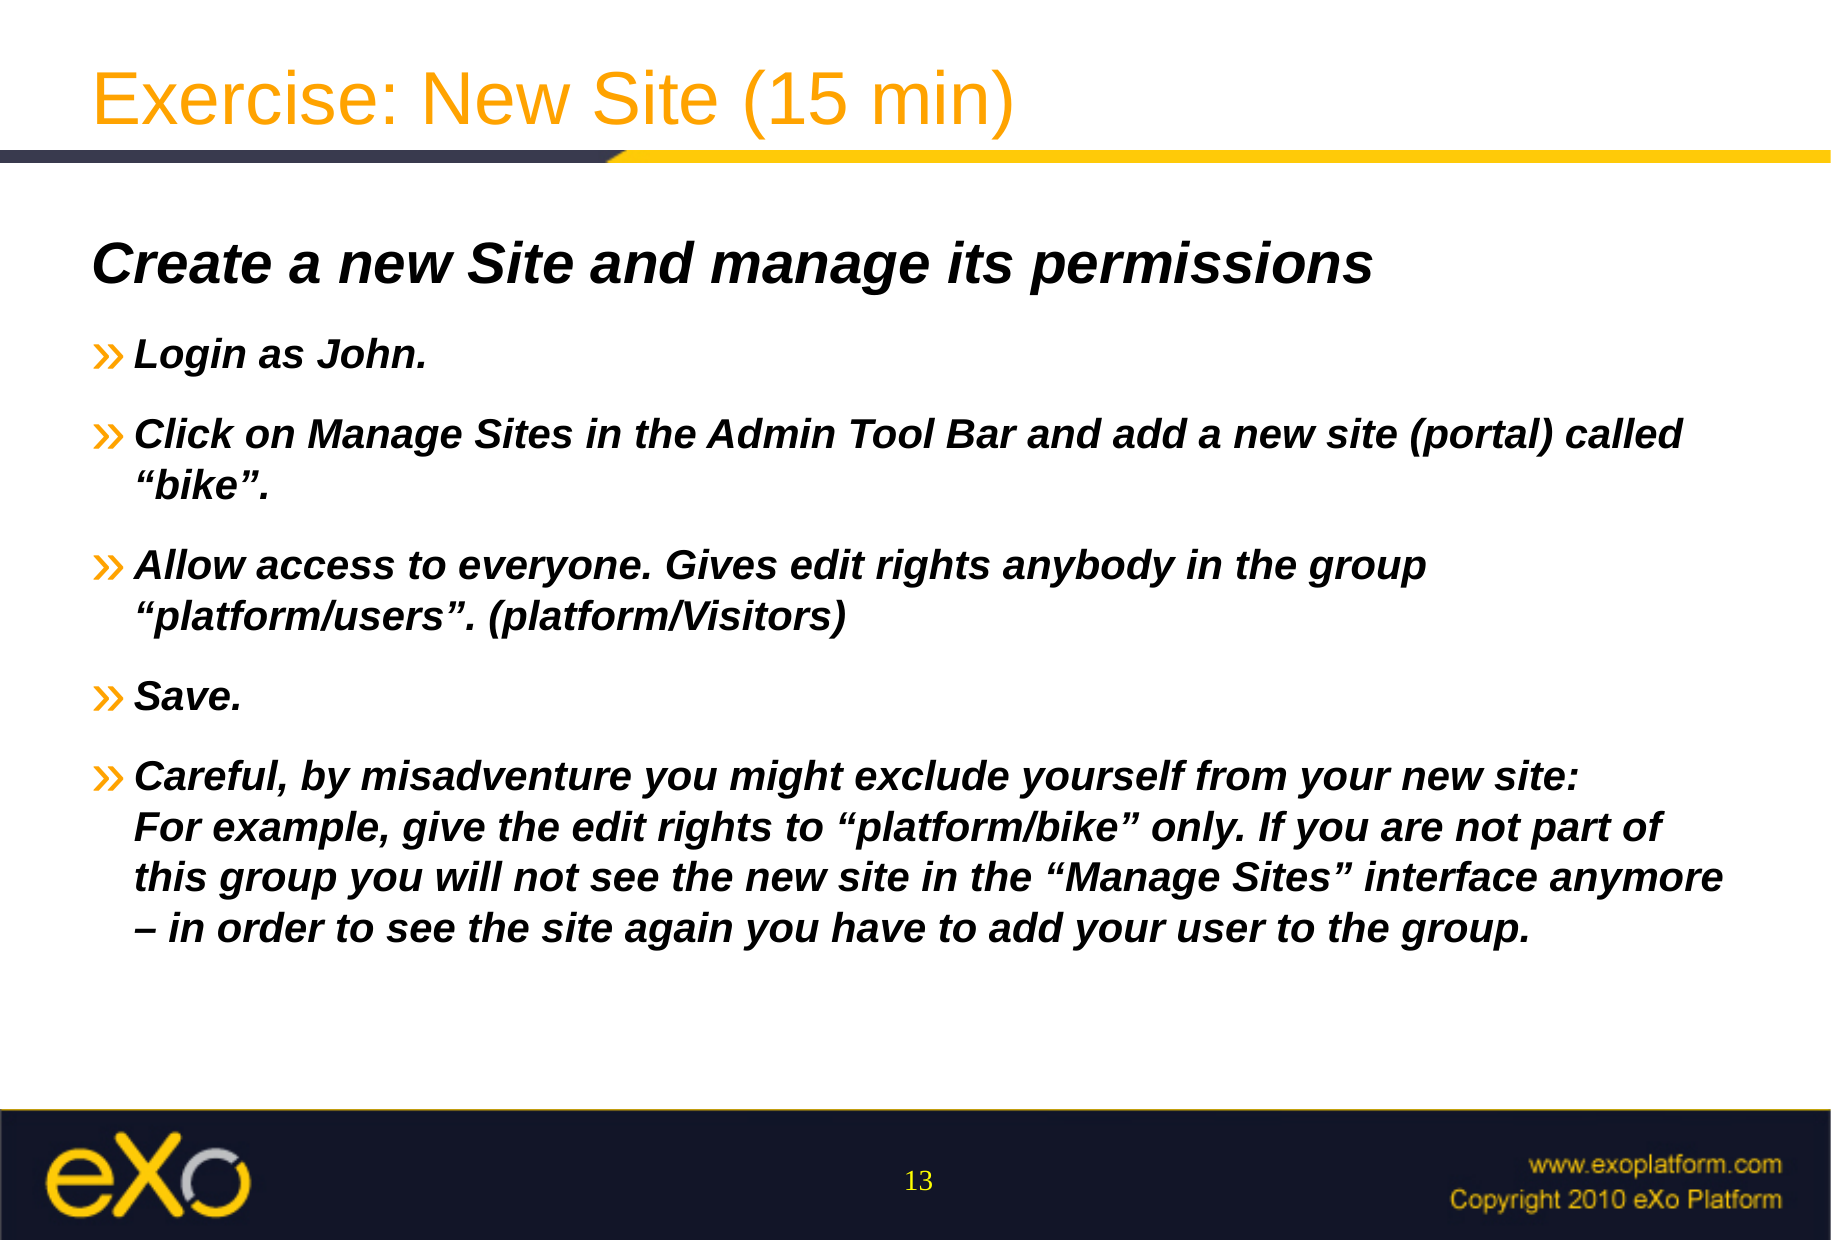

Exercise: New Site (15 min)
Create a new Site and manage its permissions
Login as John.
Click on Manage Sites in the Admin Tool Bar and add a new site (portal) called “bike”.
Allow access to everyone. Gives edit rights anybody in the group “platform/users”. (platform/Visitors)
Save.
Careful, by misadventure you might exclude yourself from your new site:
For example, give the edit rights to “platform/bike” only. If you are not part of this group you will not see the new site in the “Manage Sites” interface anymore – in order to see the site again you have to add your user to the group.